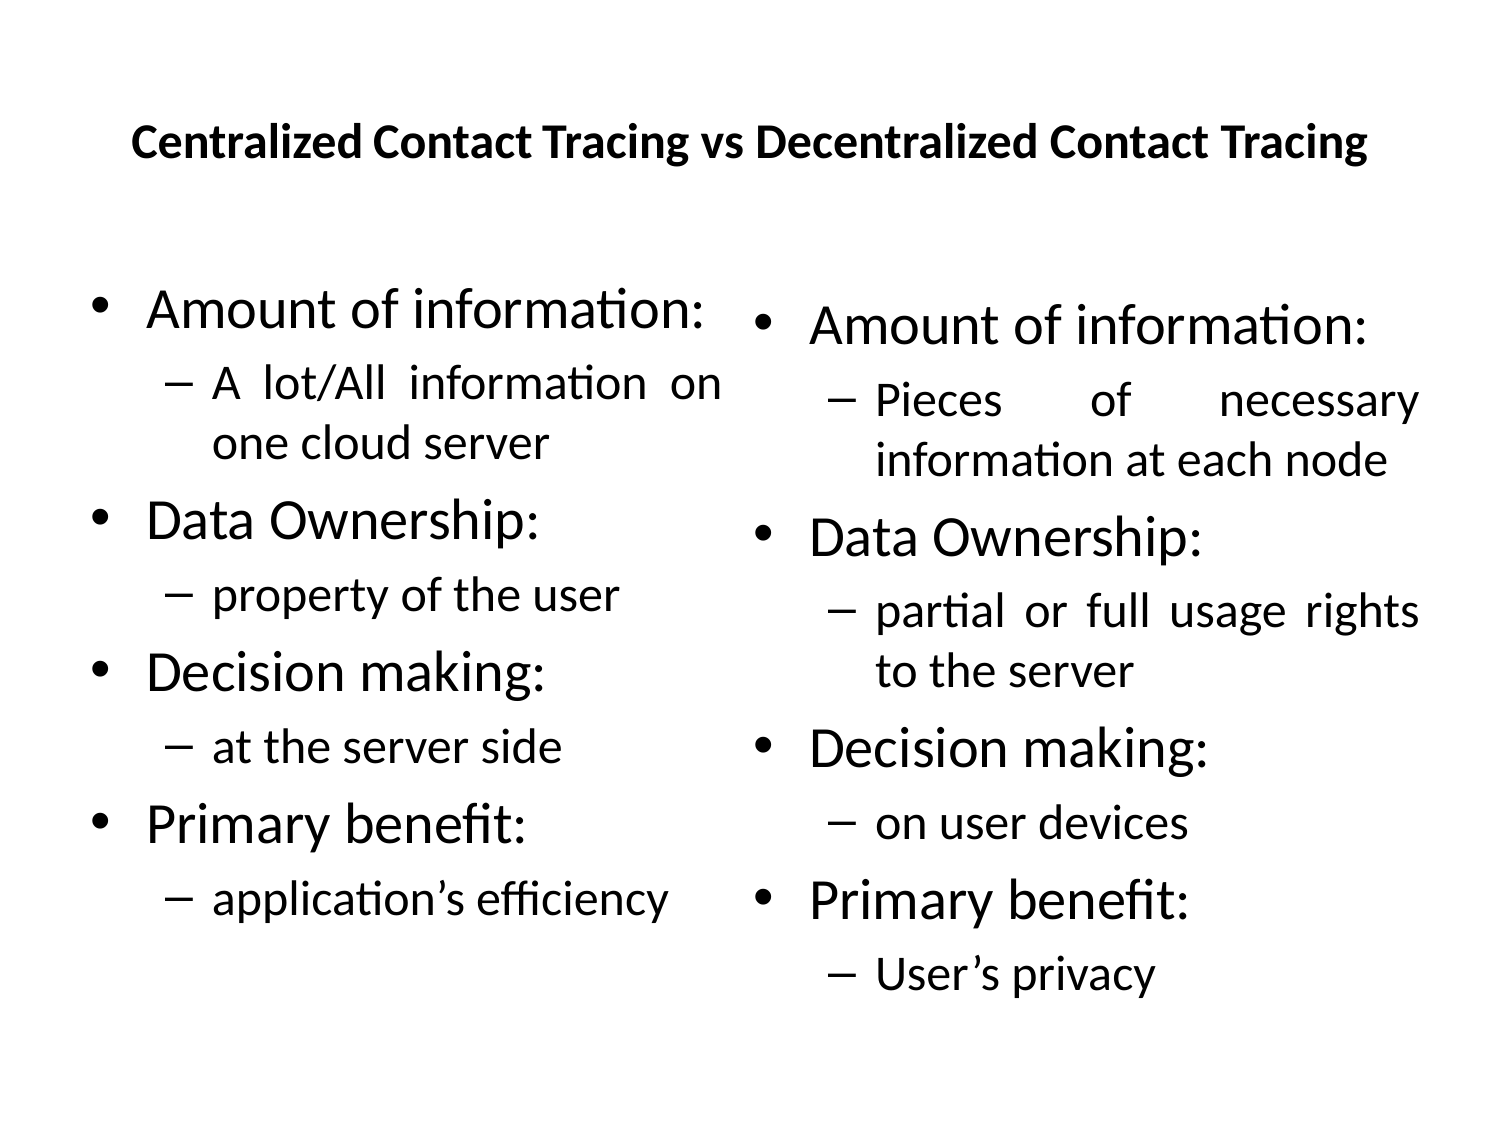

# Centralized Contact Tracing vs Decentralized Contact Tracing
Amount of information:
A lot/All information on one cloud server
Data Ownership:
property of the user
Decision making:
at the server side
Primary benefit:
application’s efficiency
Amount of information:
Pieces of necessary information at each node
Data Ownership:
partial or full usage rights to the server
Decision making:
on user devices
Primary benefit:
User’s privacy